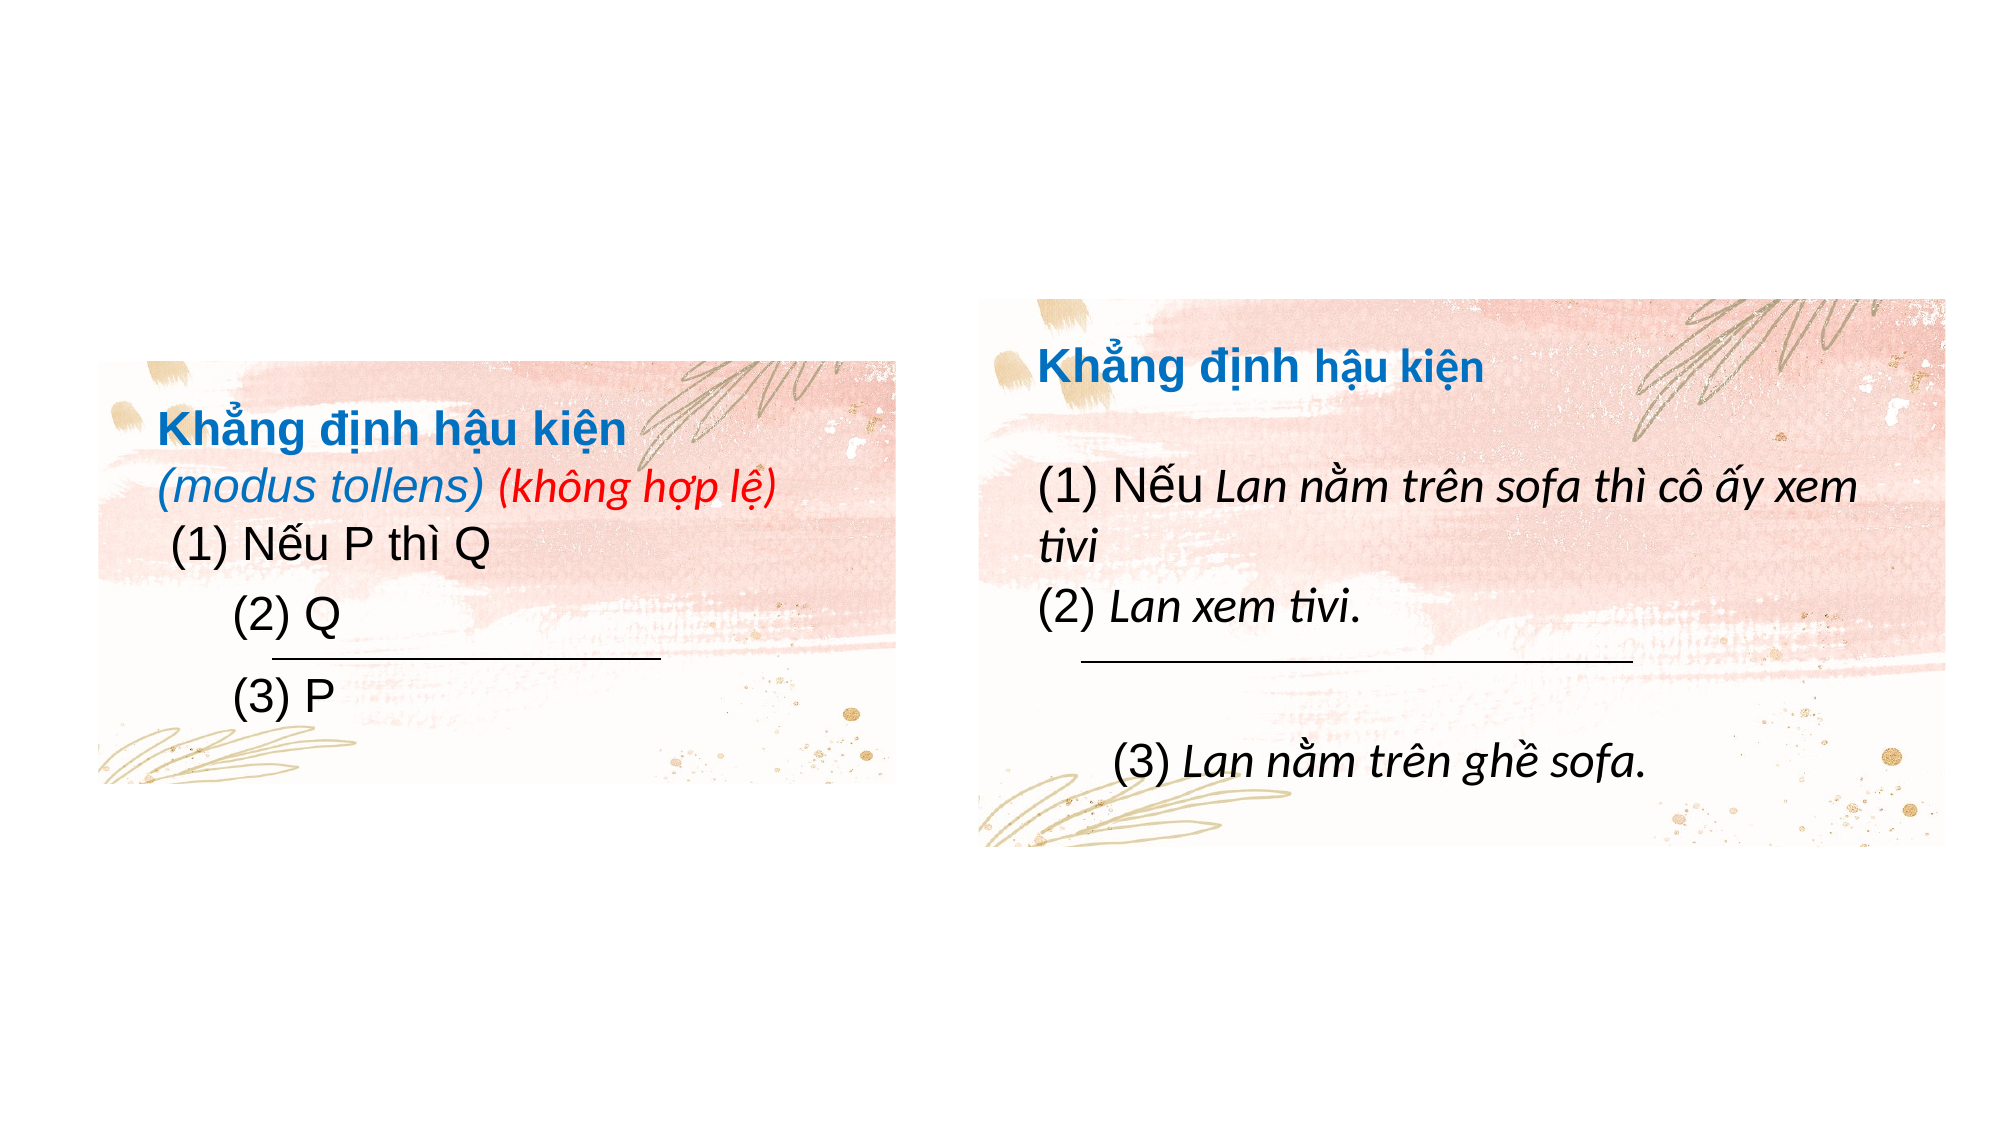

Khẳng định hậu kiện

(1) Nếu Lan nằm trên sofa thì cô ấy xem tivi
(2) Lan xem tivi.

(3) Lan nằm trên ghề sofa.

Khẳng định hậu kiện
(modus tollens) (không hợp lệ)
 (1) Nếu P thì Q
(2) Q
(3) P